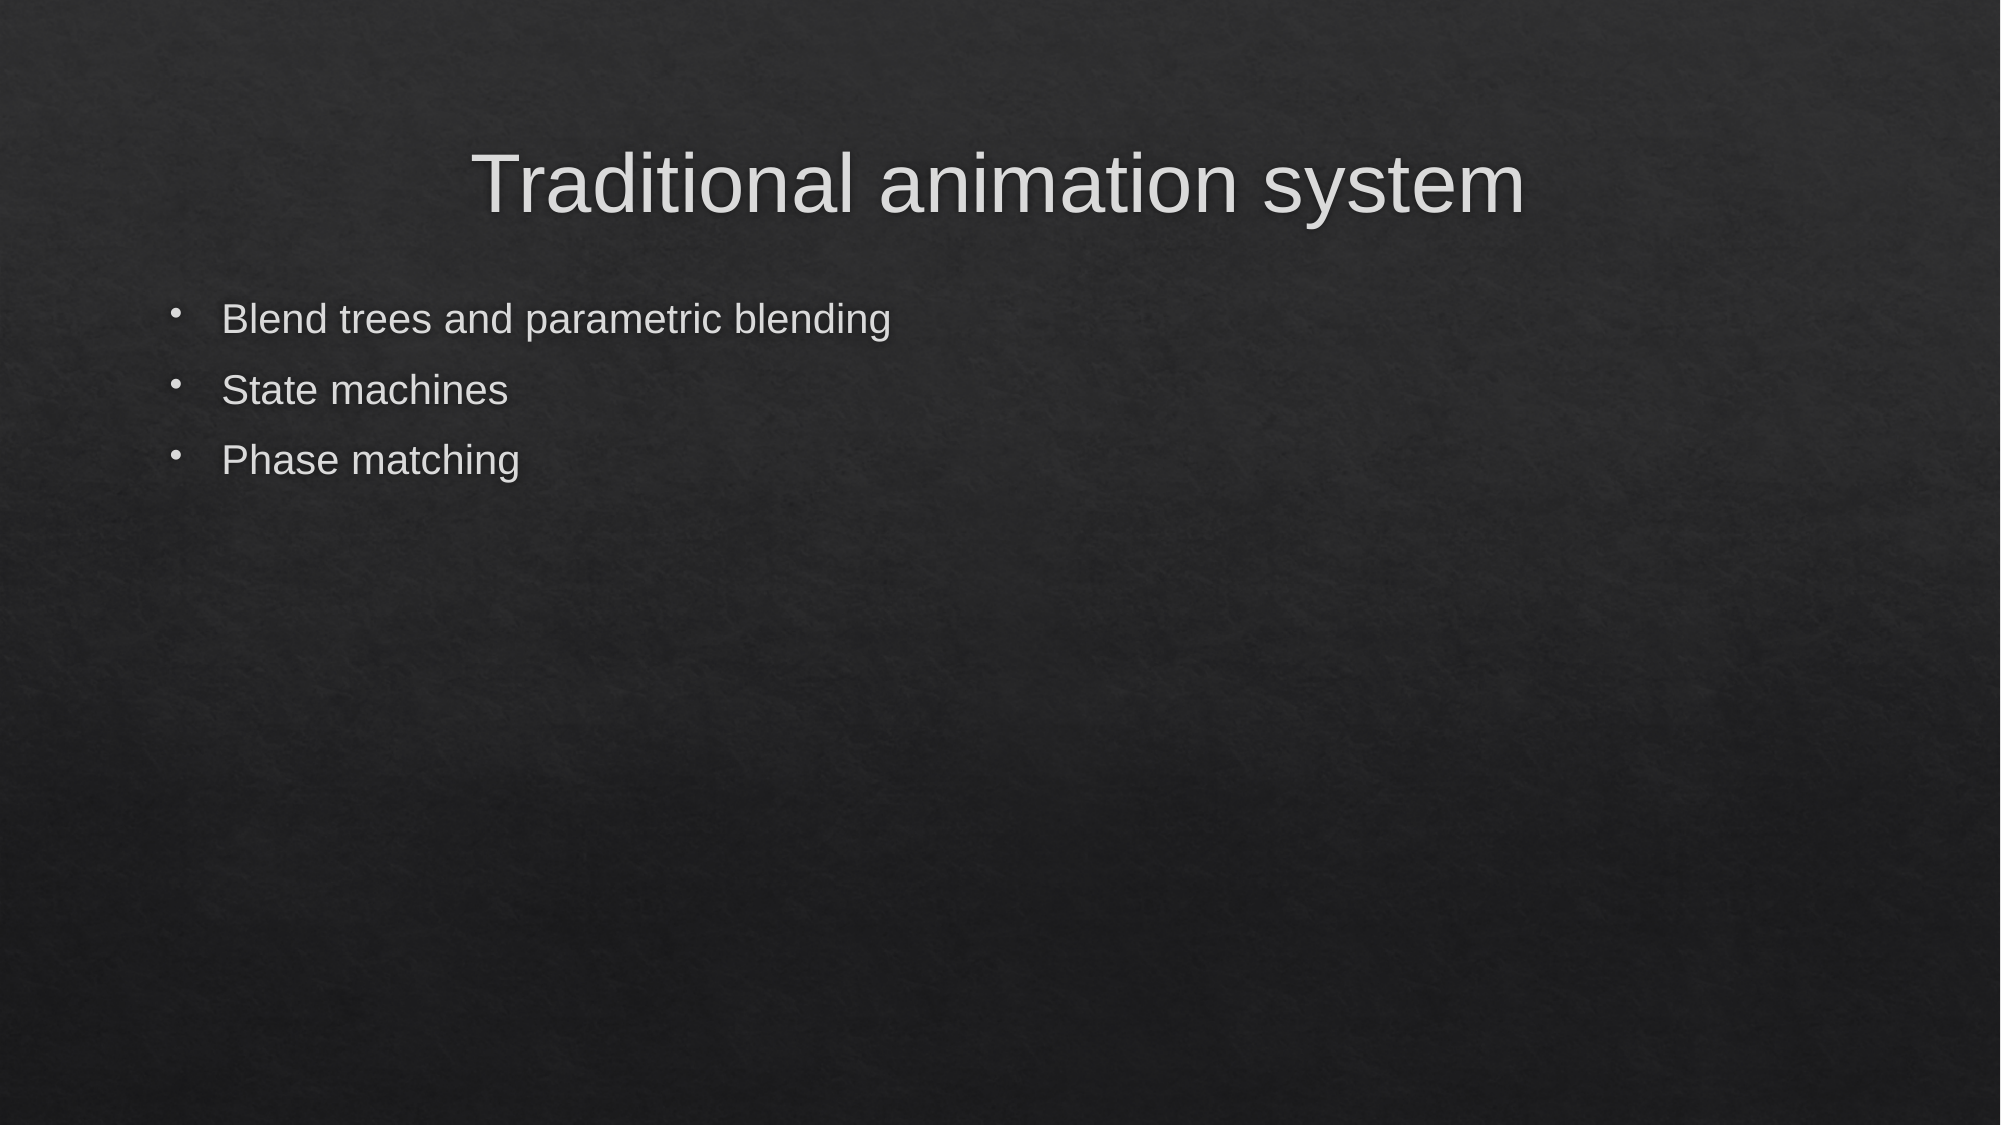

# Traditional animation system
Blend trees and parametric blending
State machines
Phase matching